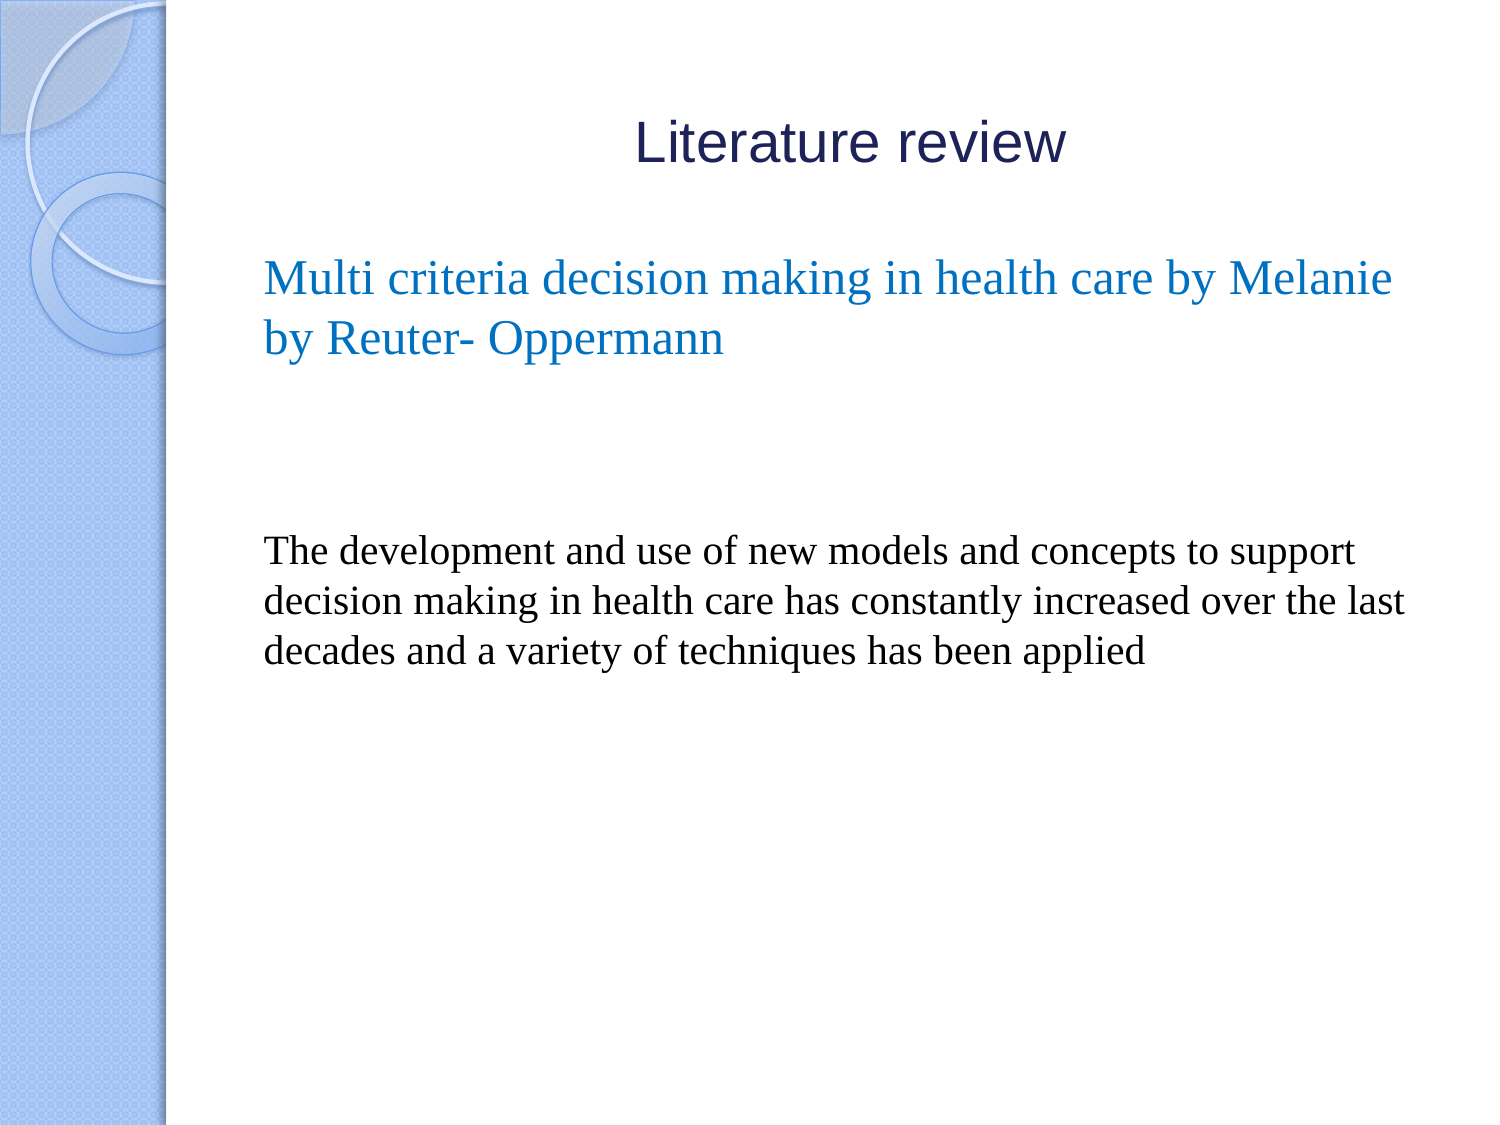

# Literature review
Multi criteria decision making in health care by Melanie by Reuter- Oppermann

The development and use of new models and concepts to support decision making in health care has constantly increased over the last decades and a variety of techniques has been applied